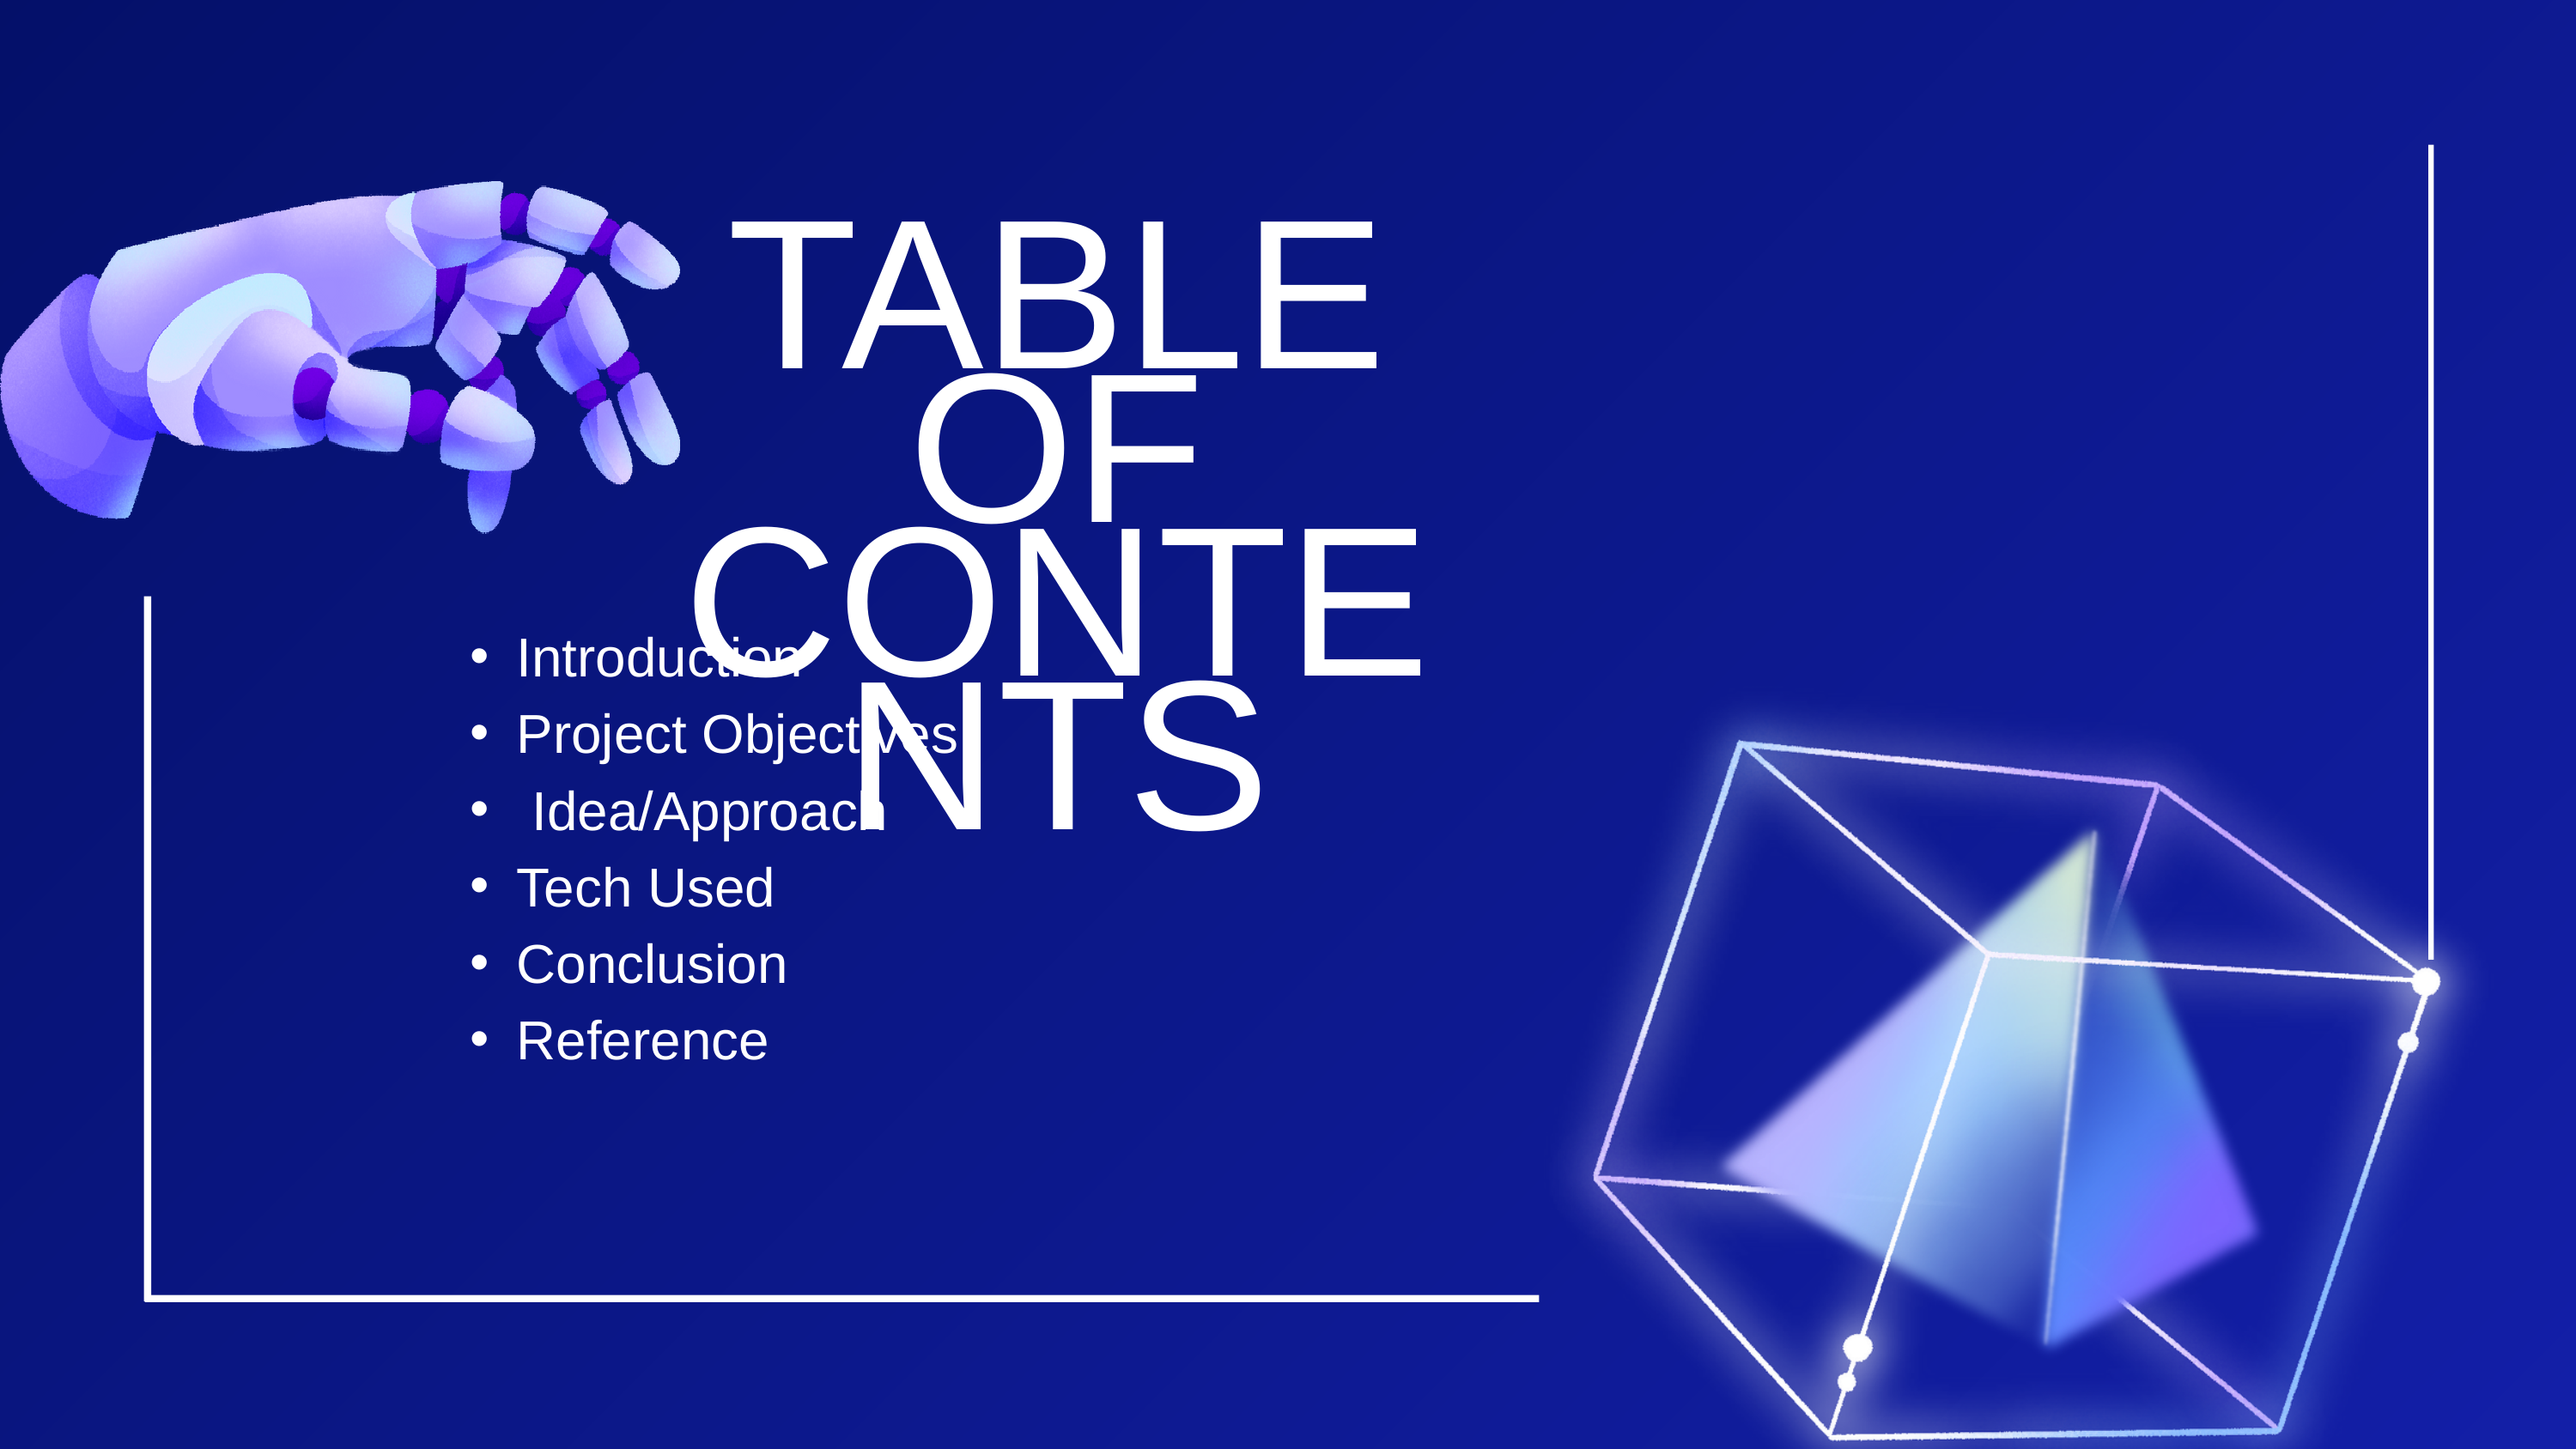

TABLE OF CONTENTS

Introduction
Project Objectives
 Idea/Approach
Tech Used
Conclusion
Reference